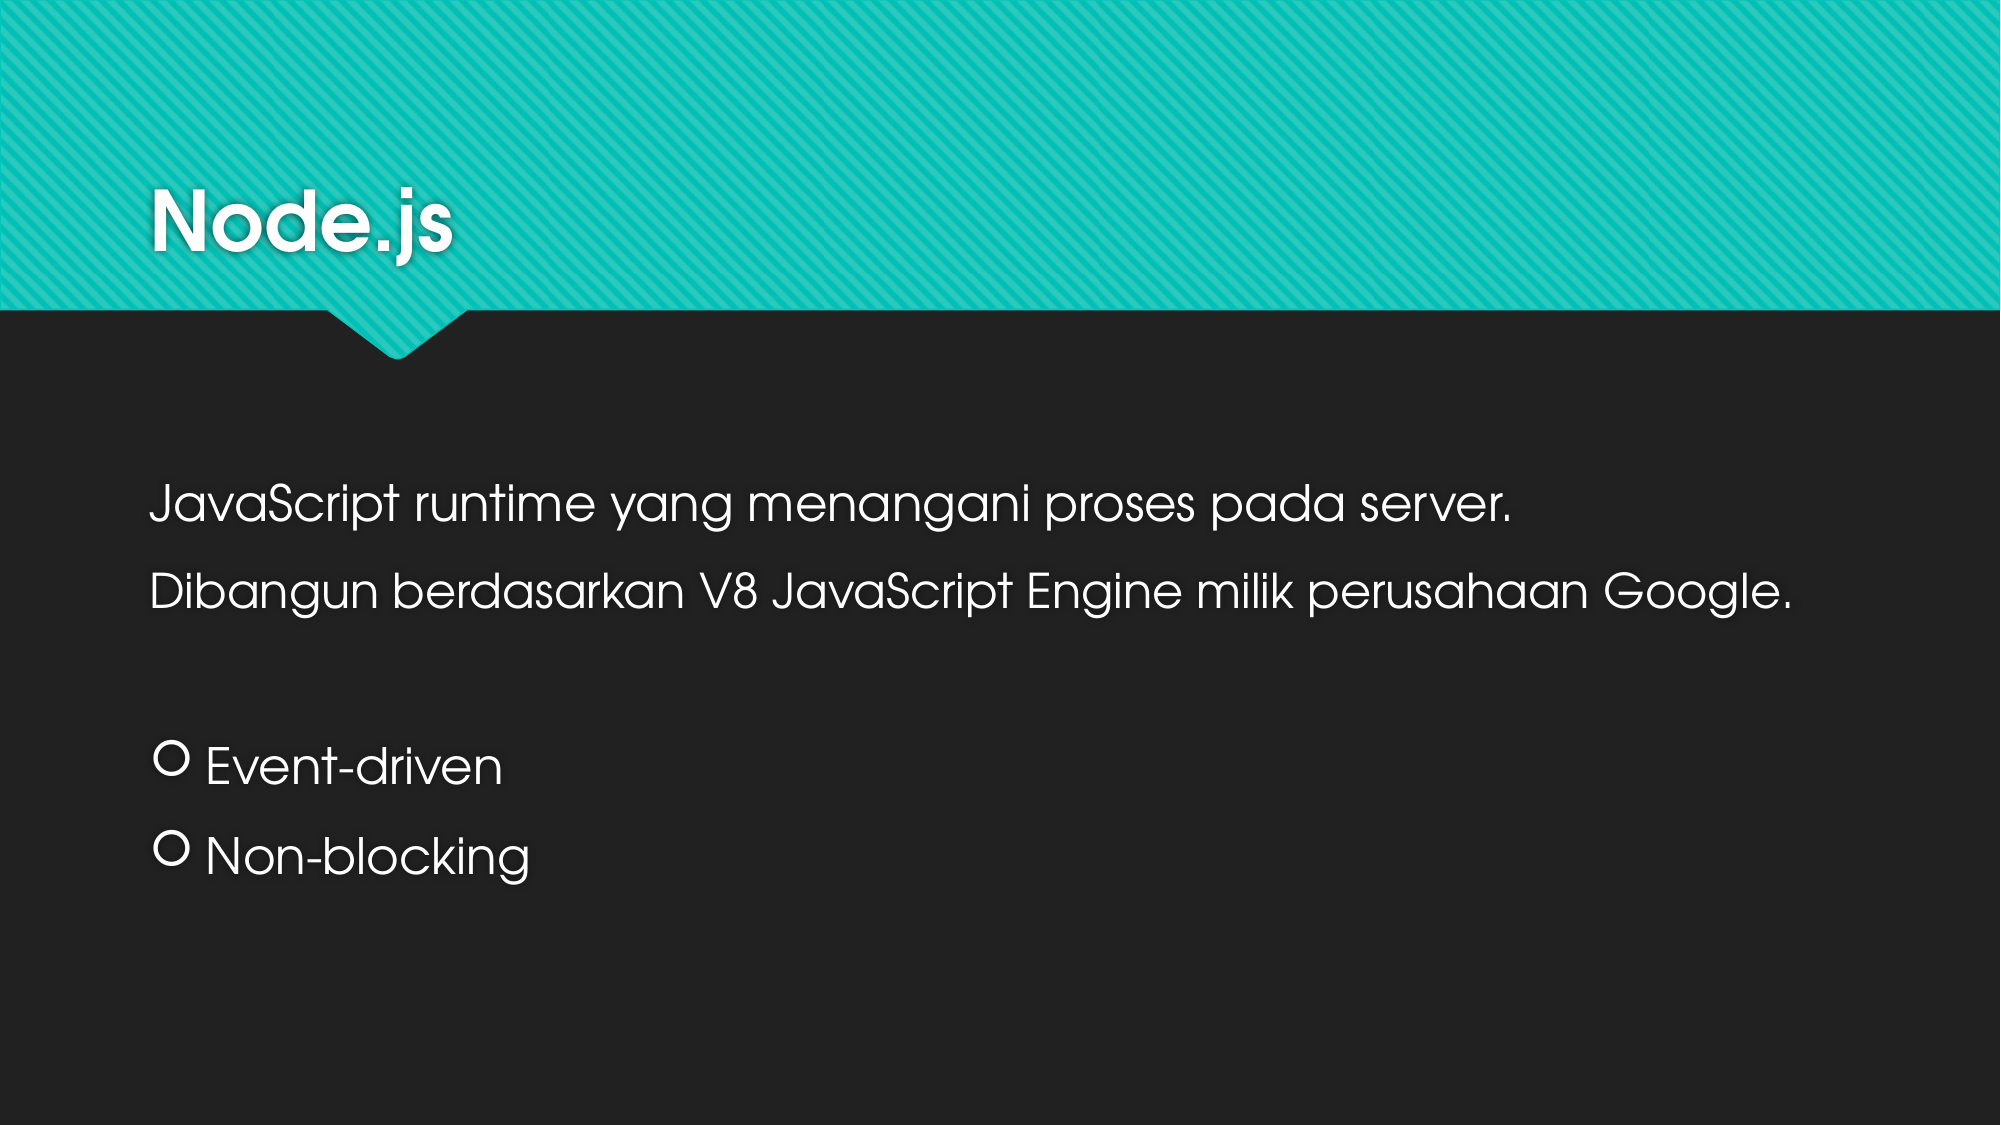

# Node.js
JavaScript runtime yang menangani proses pada server.
Dibangun berdasarkan V8 JavaScript Engine milik perusahaan Google.

Event-driven
Non-blocking